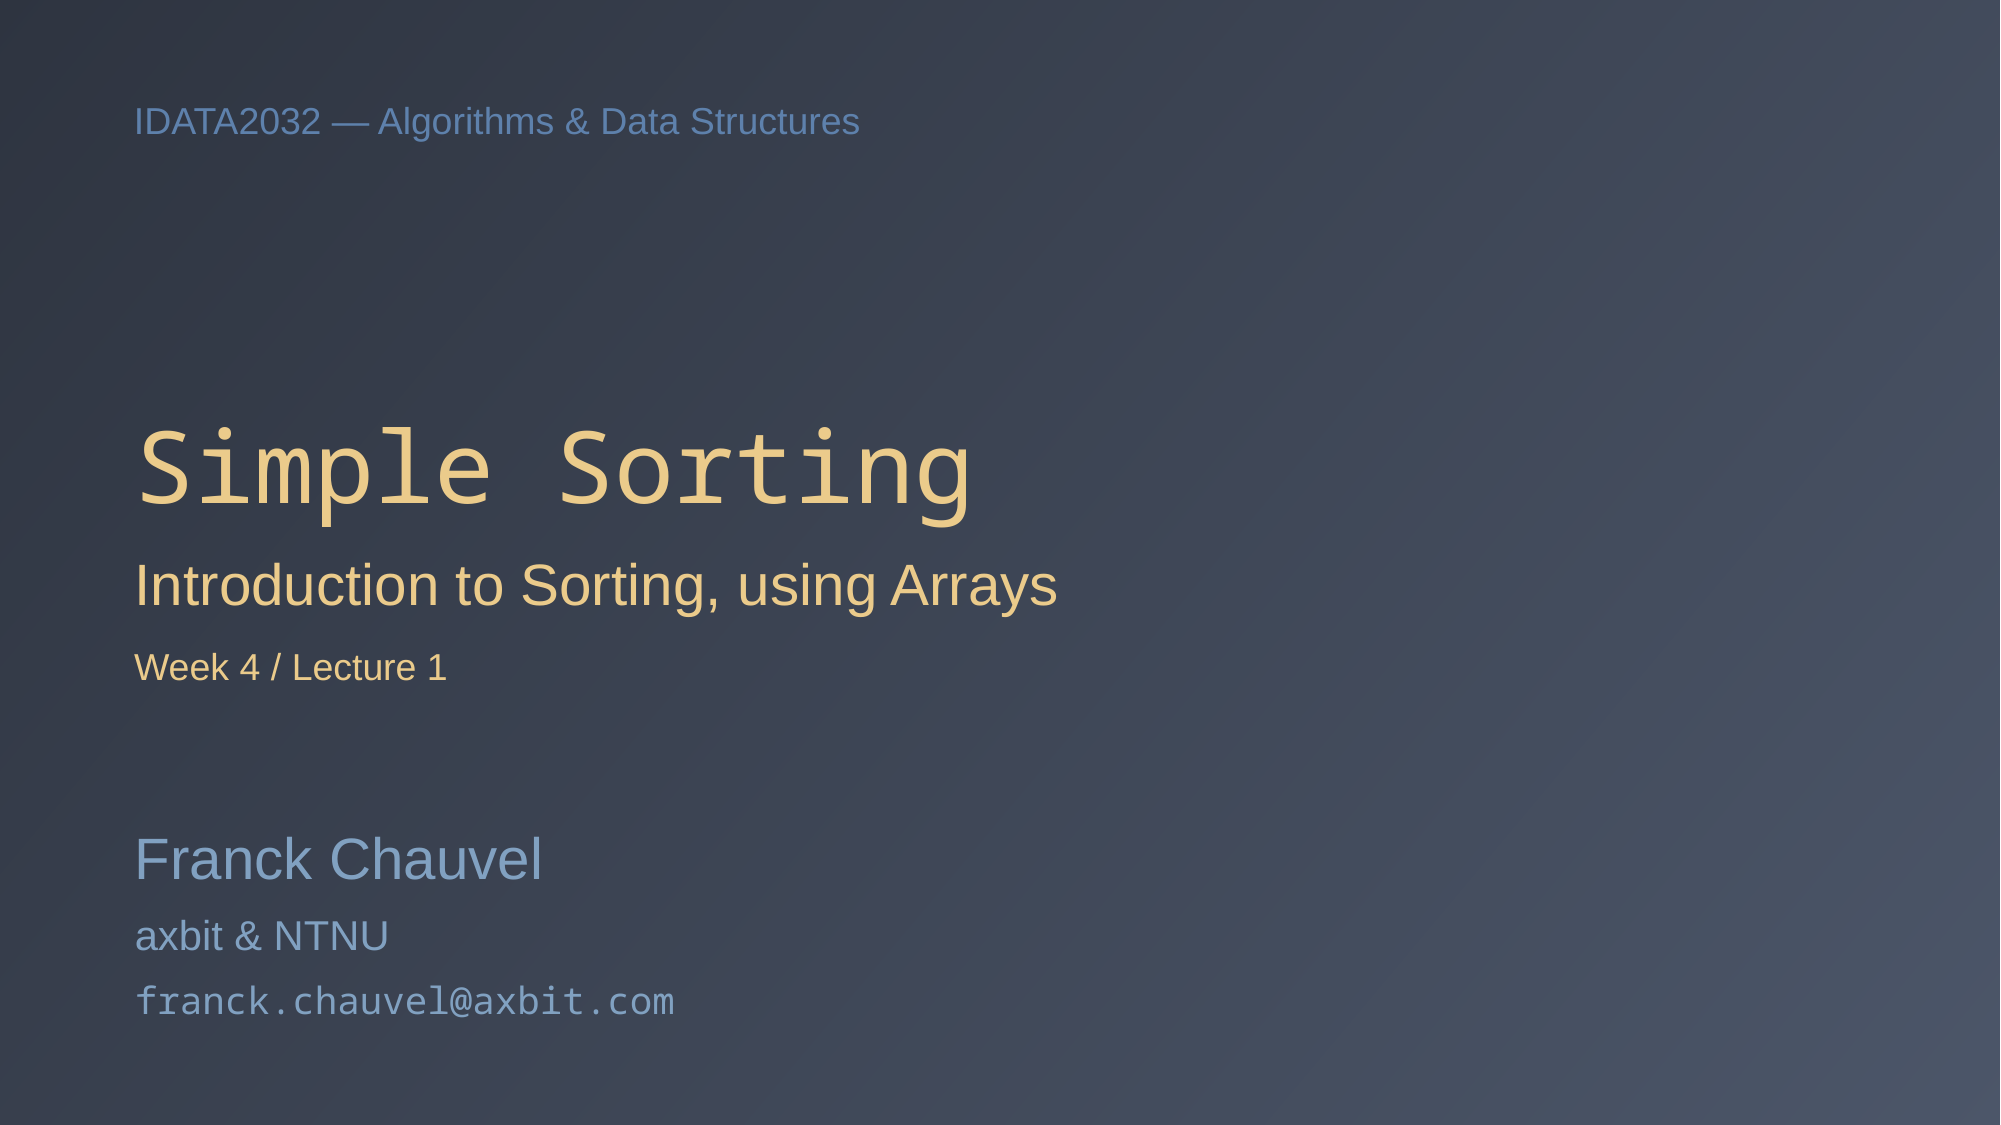

# Simple Sorting
Introduction to Sorting, using Arrays
Week 4 / Lecture 1
Franck Chauvel
axbit & NTNU
franck.chauvel@axbit.com